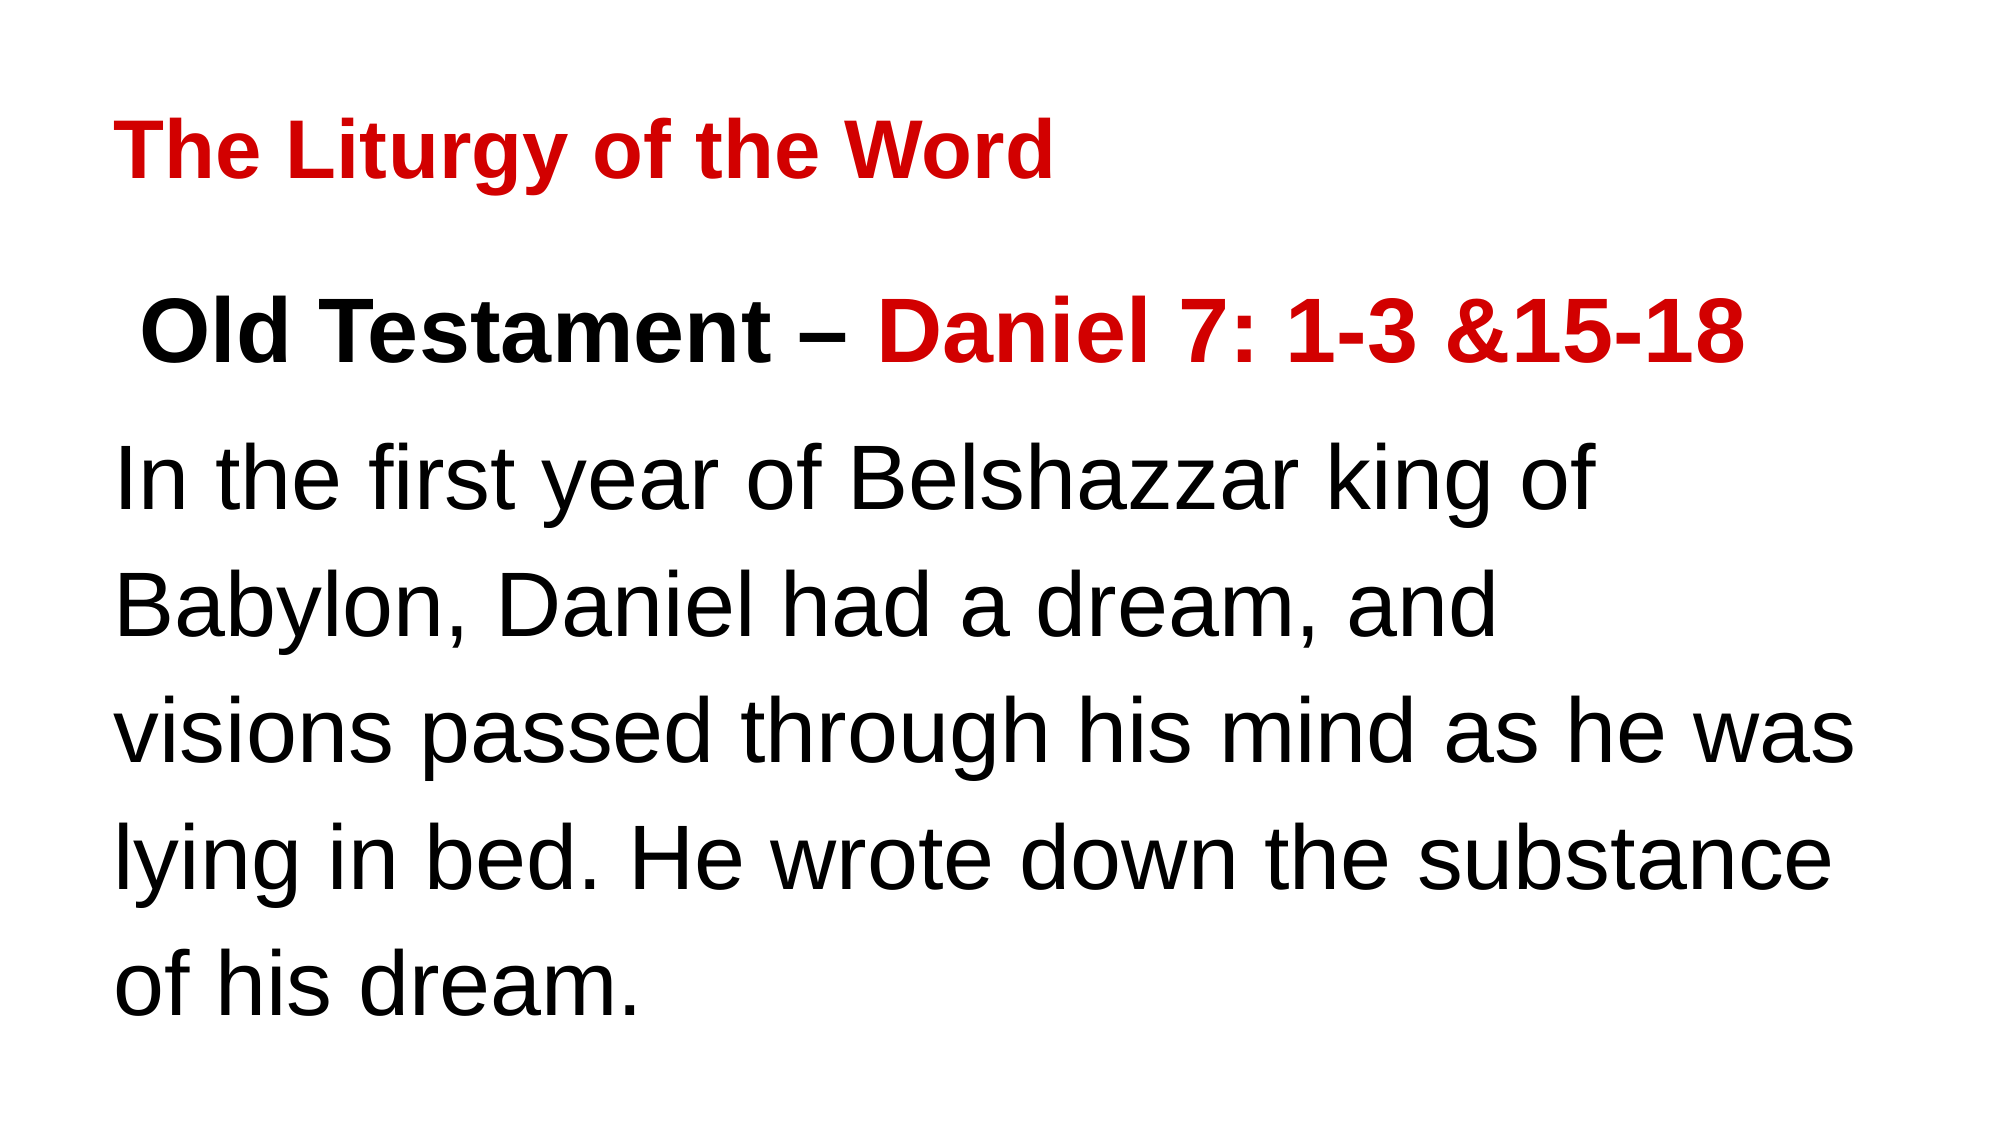

The Liturgy of the Word
 Old Testament – Daniel 7: 1-3 &15-18
In the first year of Belshazzar king of Babylon, Daniel had a dream, and visions passed through his mind as he was lying in bed. He wrote down the substance of his dream.